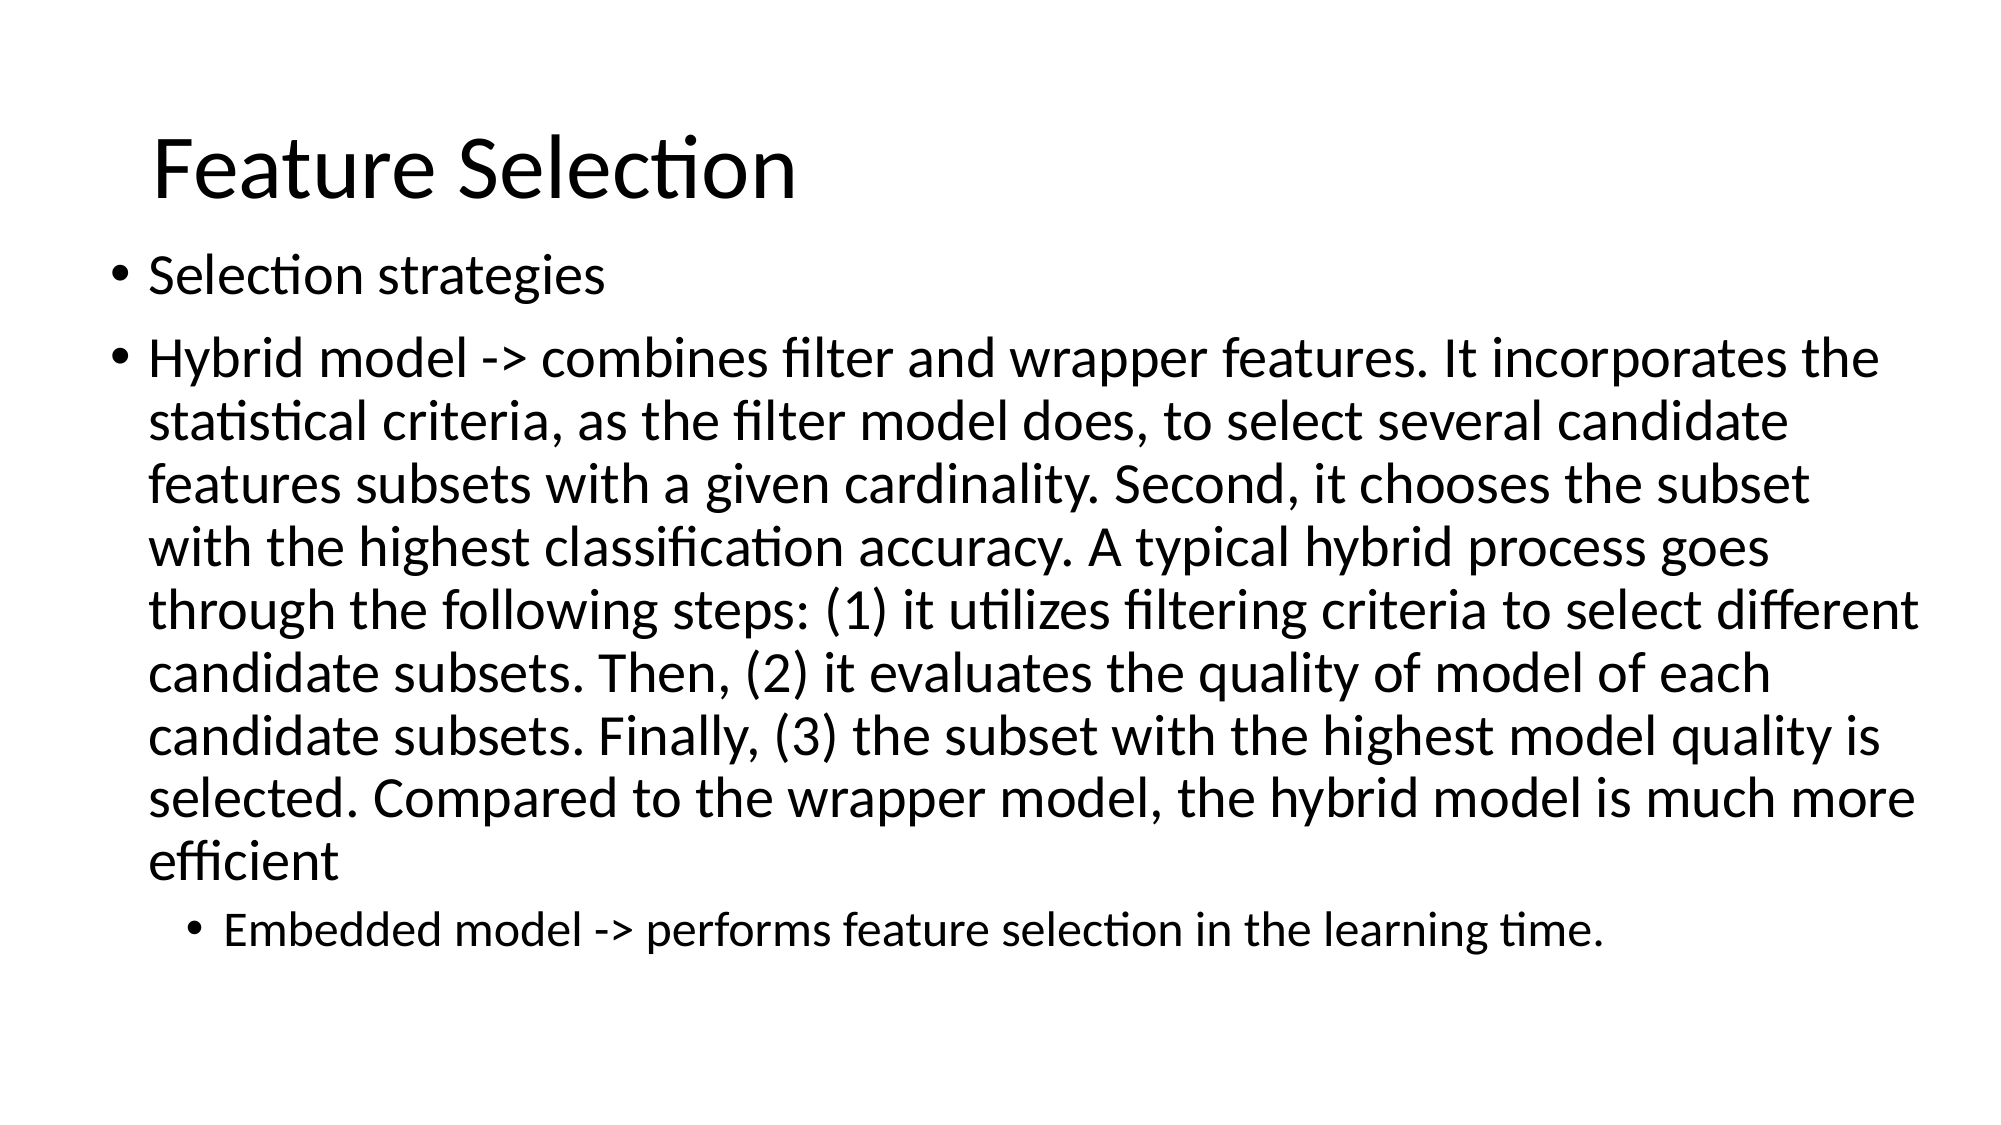

# Feature Selection
Selection strategies
Hybrid model -> combines filter and wrapper features. It incorporates the statistical criteria, as the filter model does, to select several candidate features subsets with a given cardinality. Second, it chooses the subset with the highest classification accuracy. A typical hybrid process goes through the following steps: (1) it utilizes filtering criteria to select different candidate subsets. Then, (2) it evaluates the quality of model of each candidate subsets. Finally, (3) the subset with the highest model quality is selected. Compared to the wrapper model, the hybrid model is much more efficient
Embedded model -> performs feature selection in the learning time.